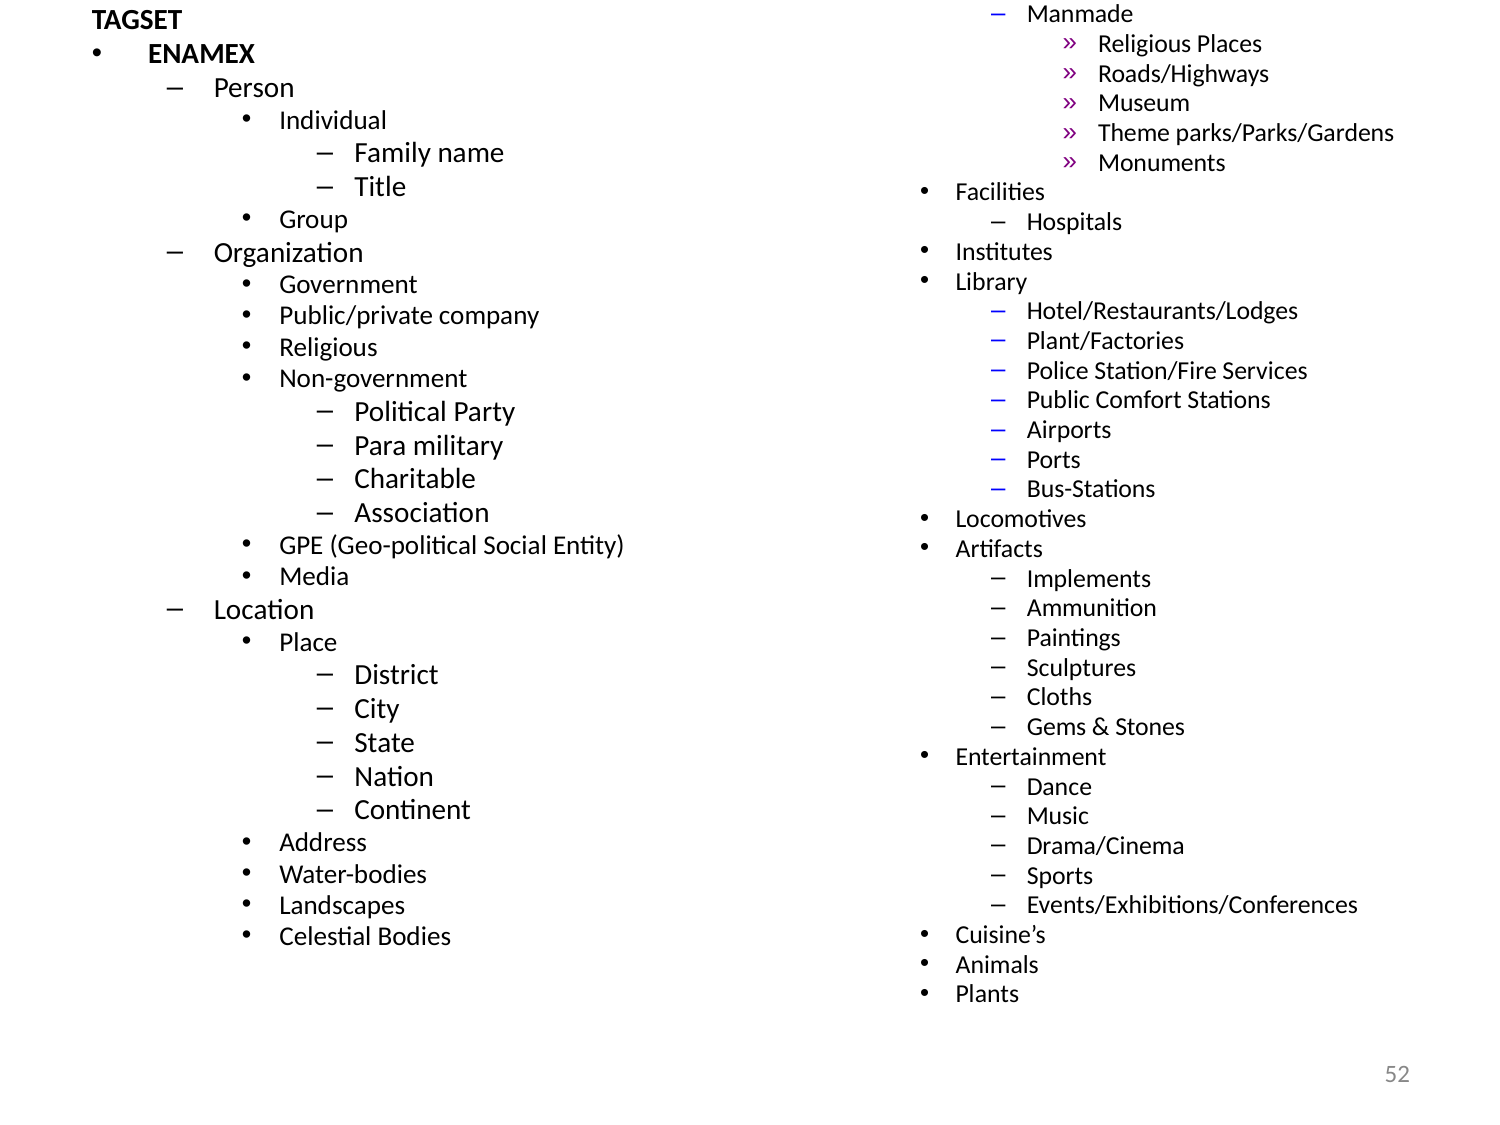

TAGSET
ENAMEX
Person
Individual
Family name
Title
Group
Organization
Government
Public/private company
Religious
Non-government
Political Party
Para military
Charitable
Association
GPE (Geo-political Social Entity)
Media
Location
Place
District
City
State
Nation
Continent
Address
Water-bodies
Landscapes
Celestial Bodies

Manmade
Religious Places
Roads/Highways
Museum
Theme parks/Parks/Gardens
Monuments
Facilities
Hospitals
Institutes
Library
Hotel/Restaurants/Lodges
Plant/Factories
Police Station/Fire Services
Public Comfort Stations
Airports
Ports
Bus-Stations
Locomotives
Artifacts
Implements
Ammunition
Paintings
Sculptures
Cloths
Gems & Stones
Entertainment
Dance
Music
Drama/Cinema
Sports
Events/Exhibitions/Conferences
Cuisine’s
Animals
Plants

52